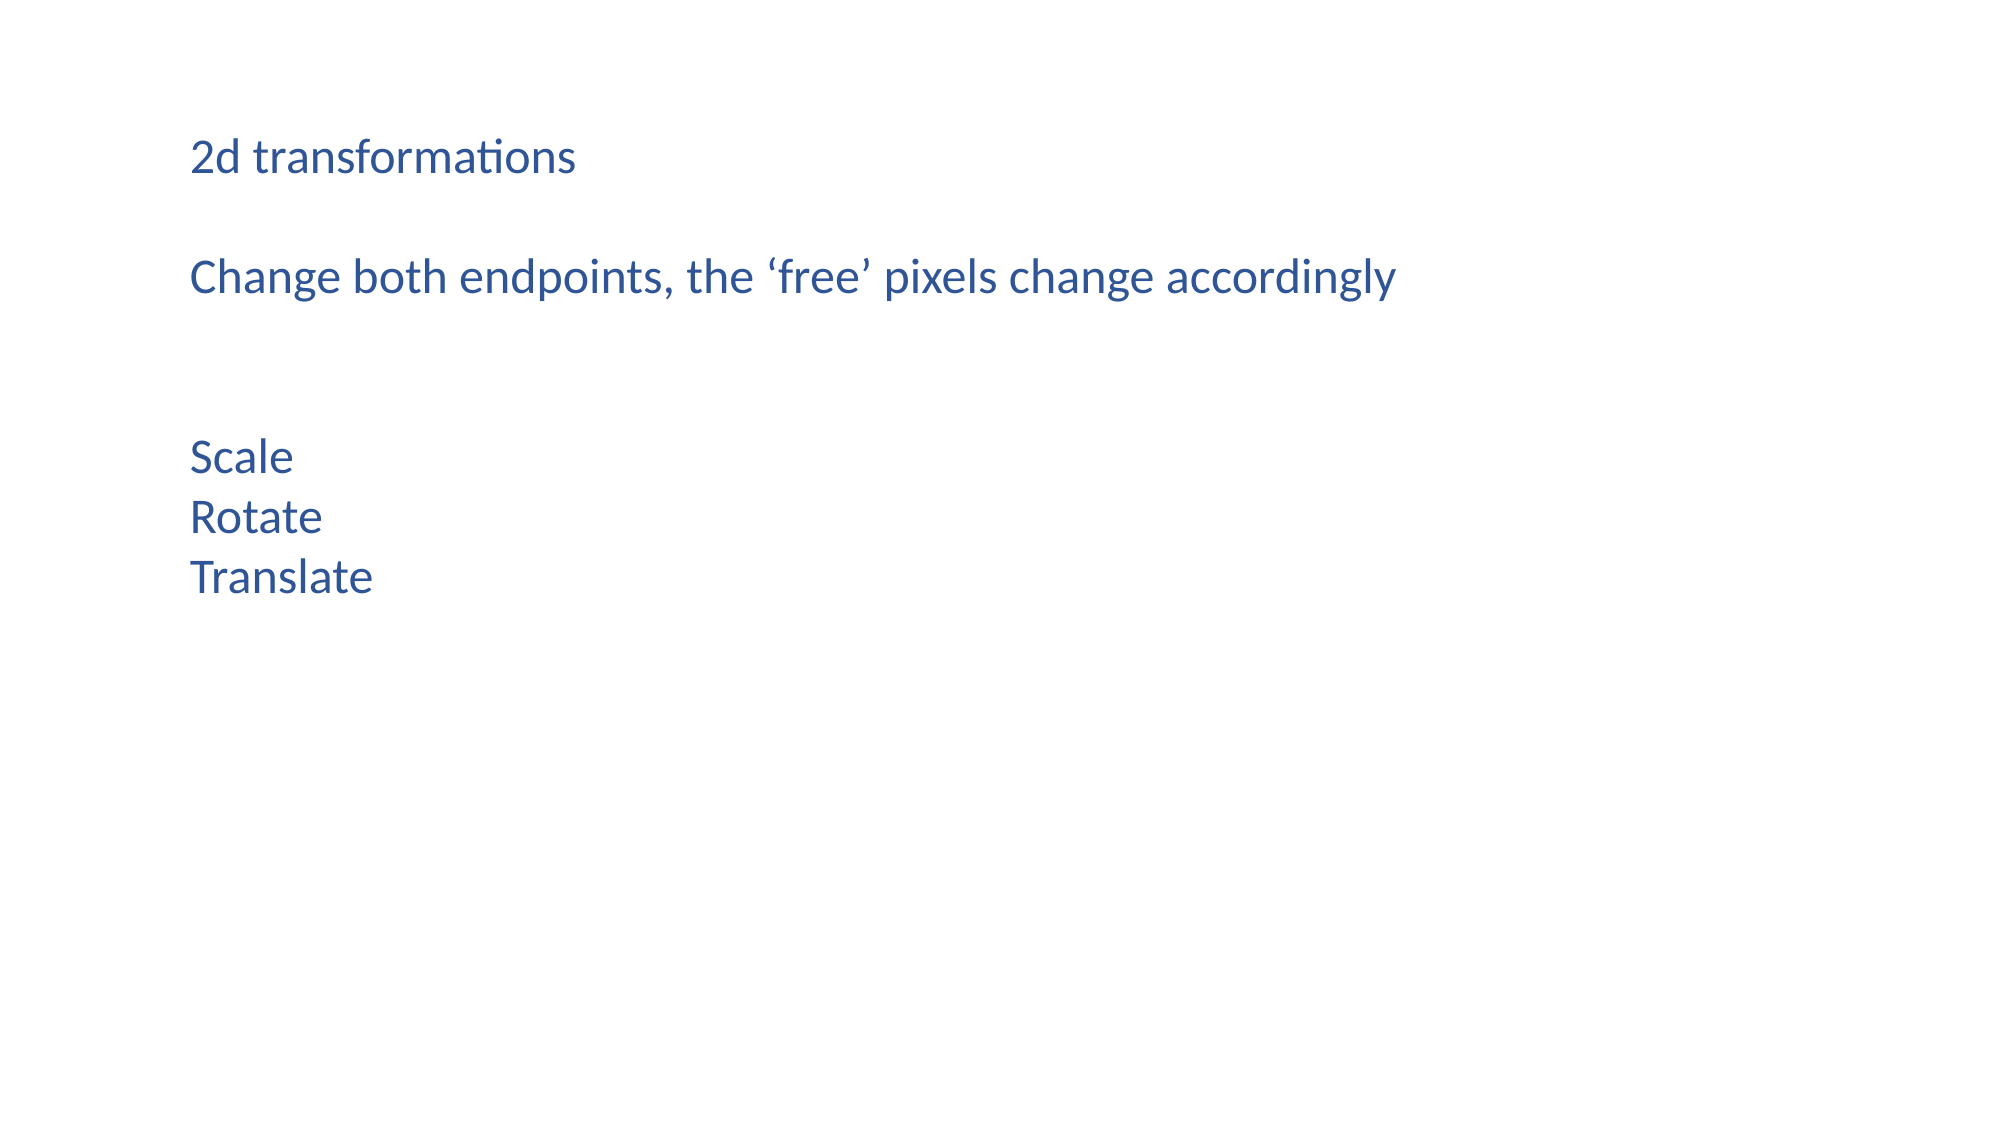

2d transformations

Change both endpoints, the ‘free’ pixels change accordingly

Scale
Rotate
Translate